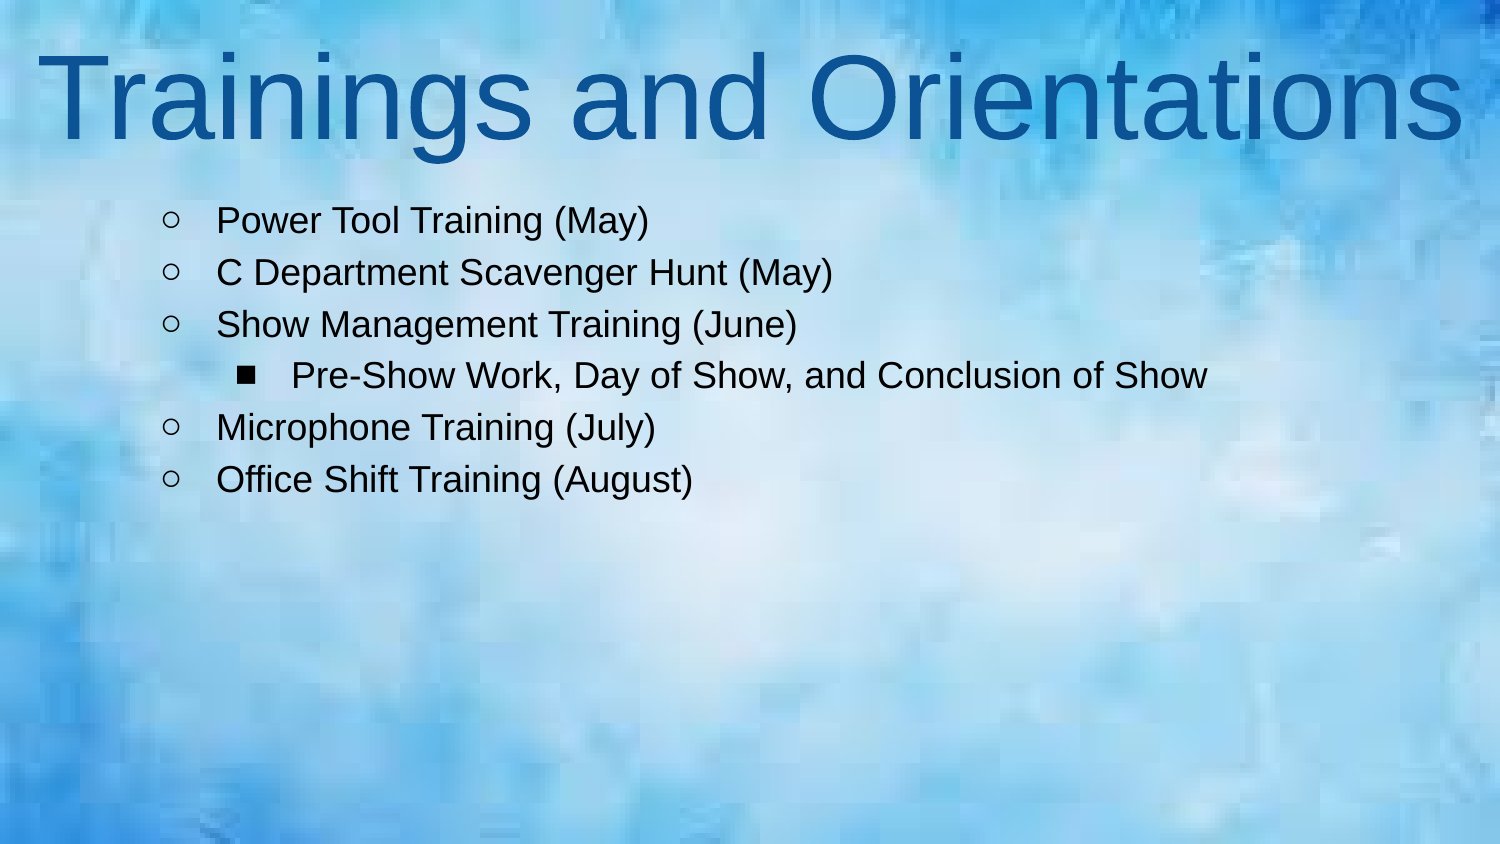

Trainings and Orientations
Power Tool Training (May)
C Department Scavenger Hunt (May)
Show Management Training (June)
Pre-Show Work, Day of Show, and Conclusion of Show
Microphone Training (July)
Office Shift Training (August)